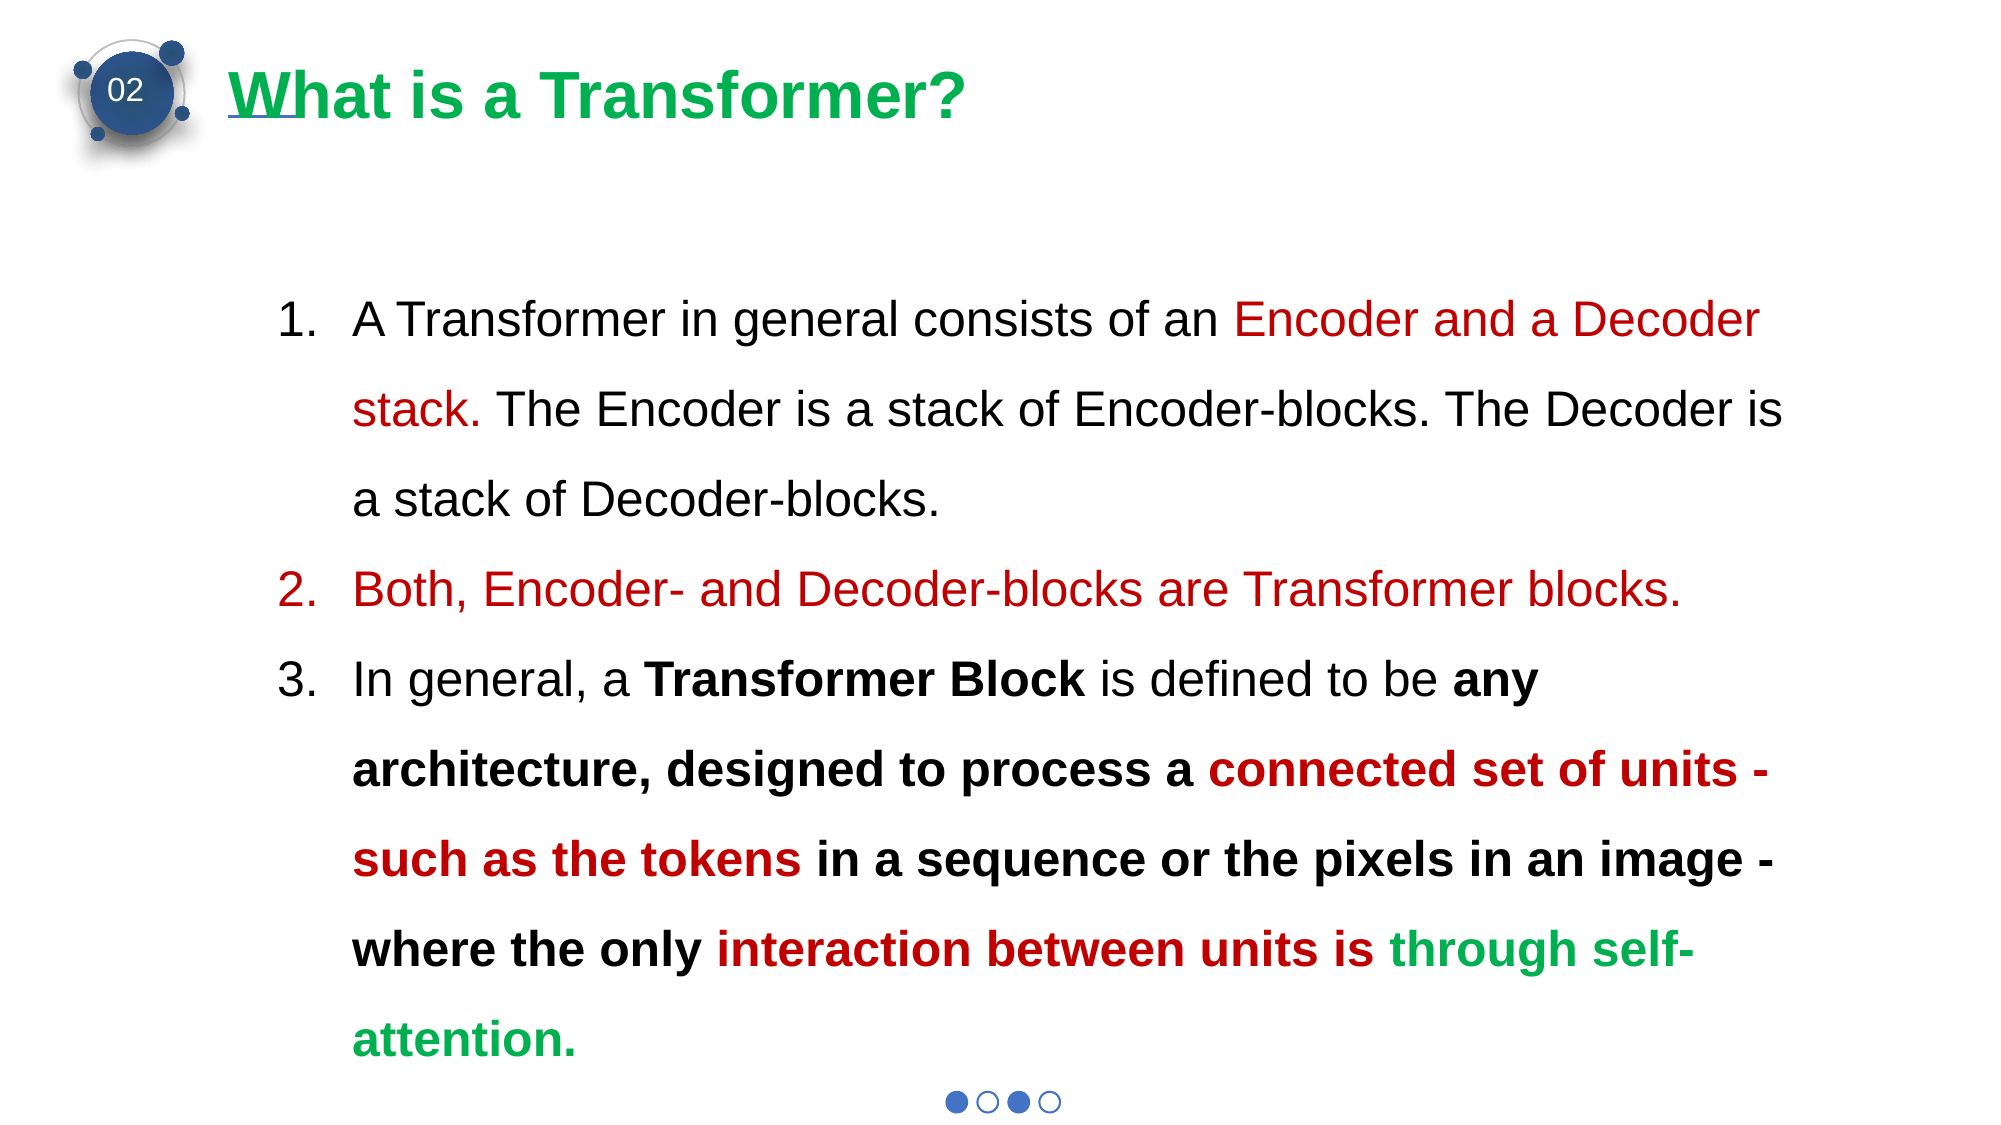

What is a Transformer?
02
A Transformer in general consists of an Encoder and a Decoder stack. The Encoder is a stack of Encoder-blocks. The Decoder is a stack of Decoder-blocks.
Both, Encoder- and Decoder-blocks are Transformer blocks.
In general, a Transformer Block is defined to be any architecture, designed to process a connected set of units - such as the tokens in a sequence or the pixels in an image - where the only interaction between units is through self-attention.